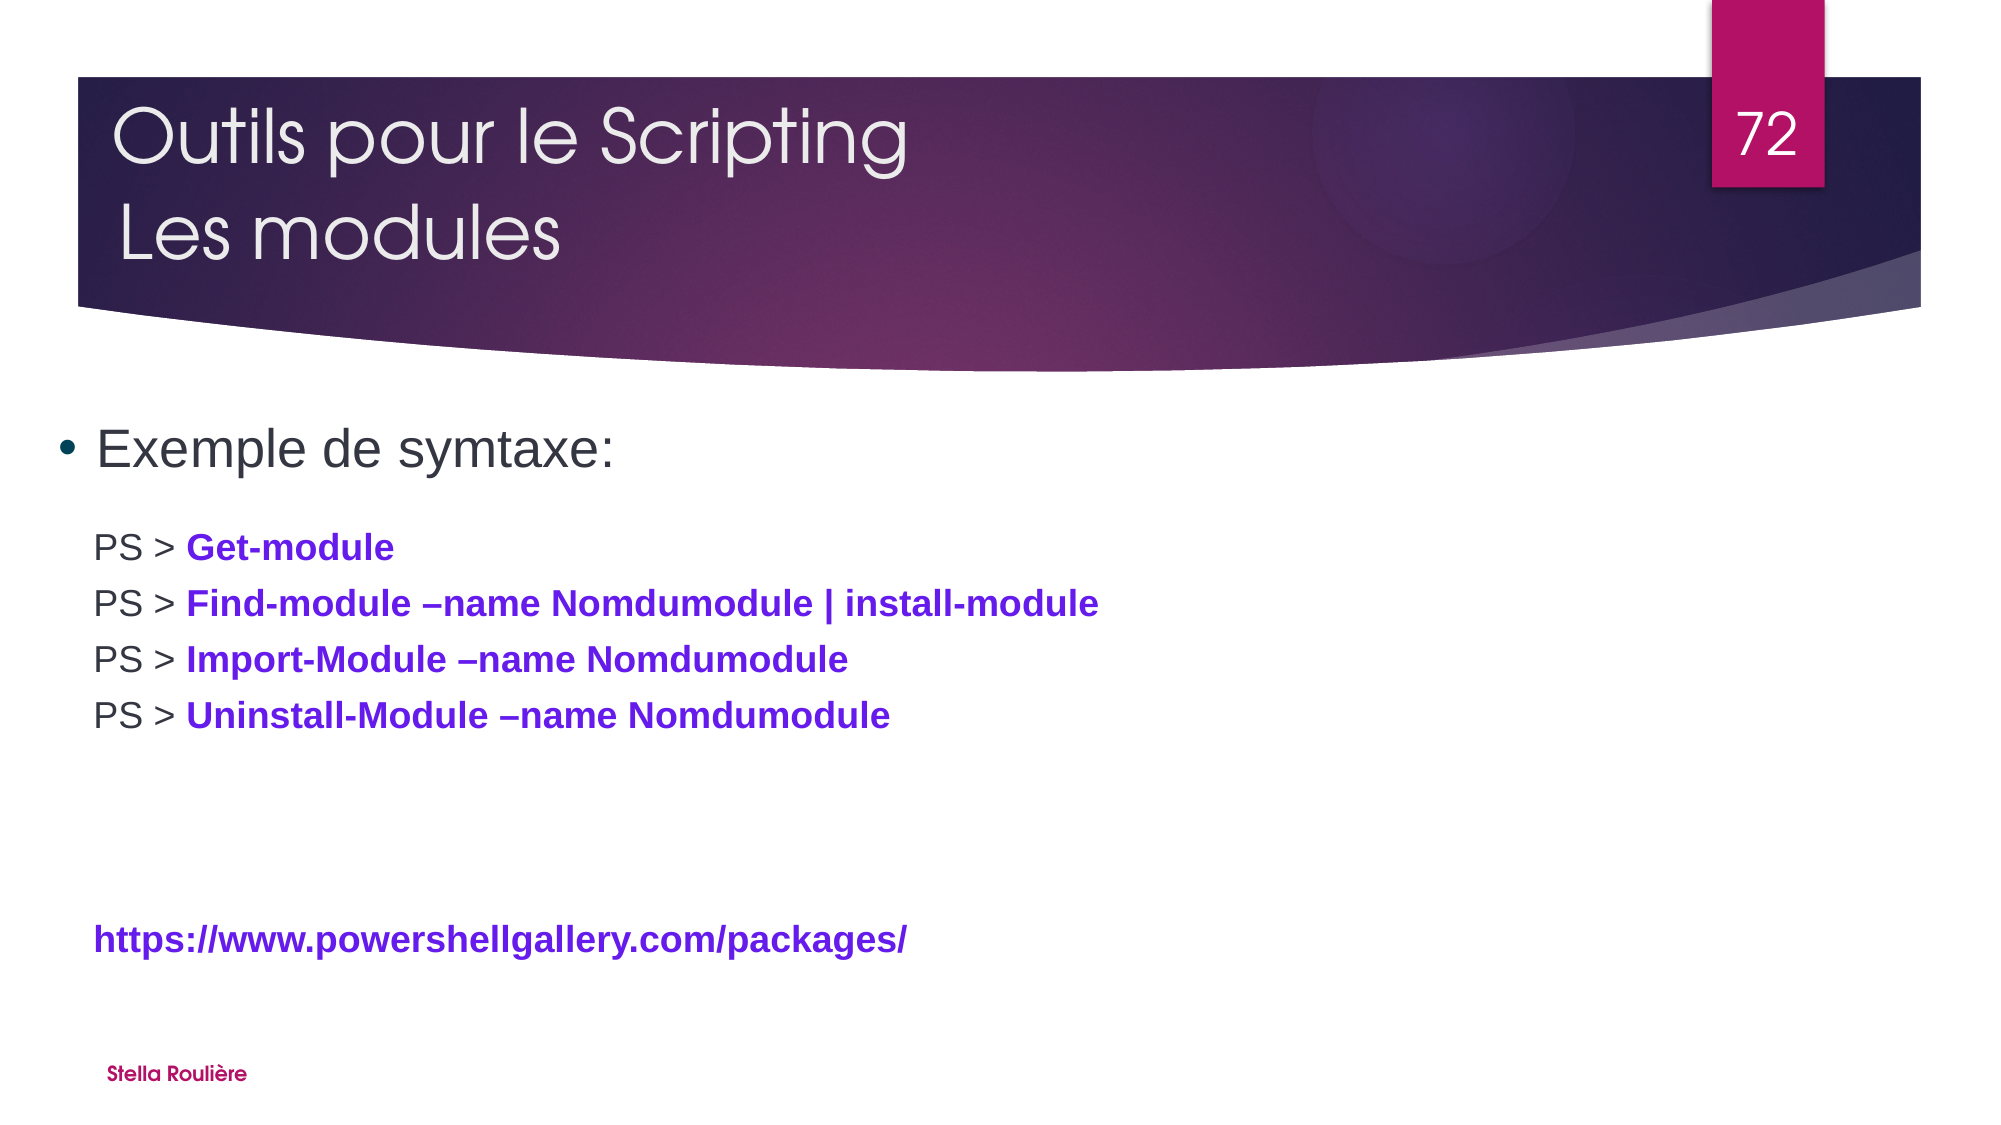

Outils pour le Scripting
72
# Les modules
Exemple de symtaxe:
PS > Get-module
PS > Find-module –name Nomdumodule | install-module
PS > Import-Module –name Nomdumodule
PS > Uninstall-Module –name Nomdumodule

https://www.powershellgallery.com/packages/
Stella Roulière